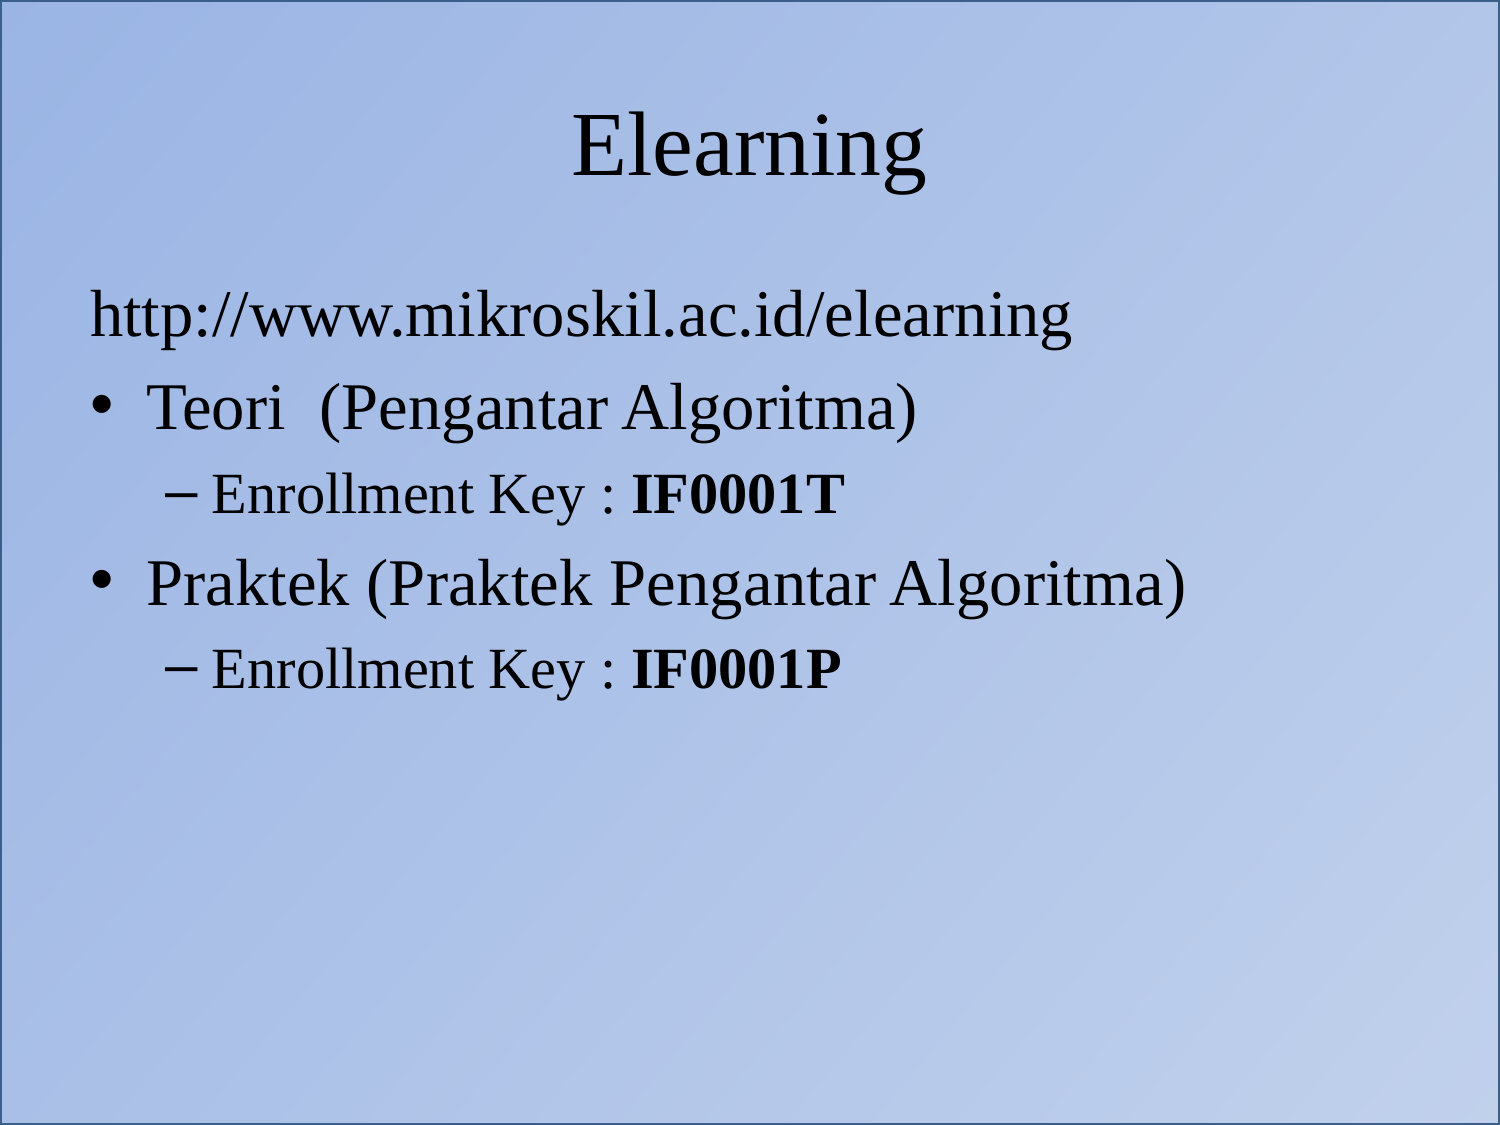

# Elearning
http://www.mikroskil.ac.id/elearning
Teori  (Pengantar Algoritma)
Enrollment Key : IF0001T
Praktek (Praktek Pengantar Algoritma)
Enrollment Key : IF0001P